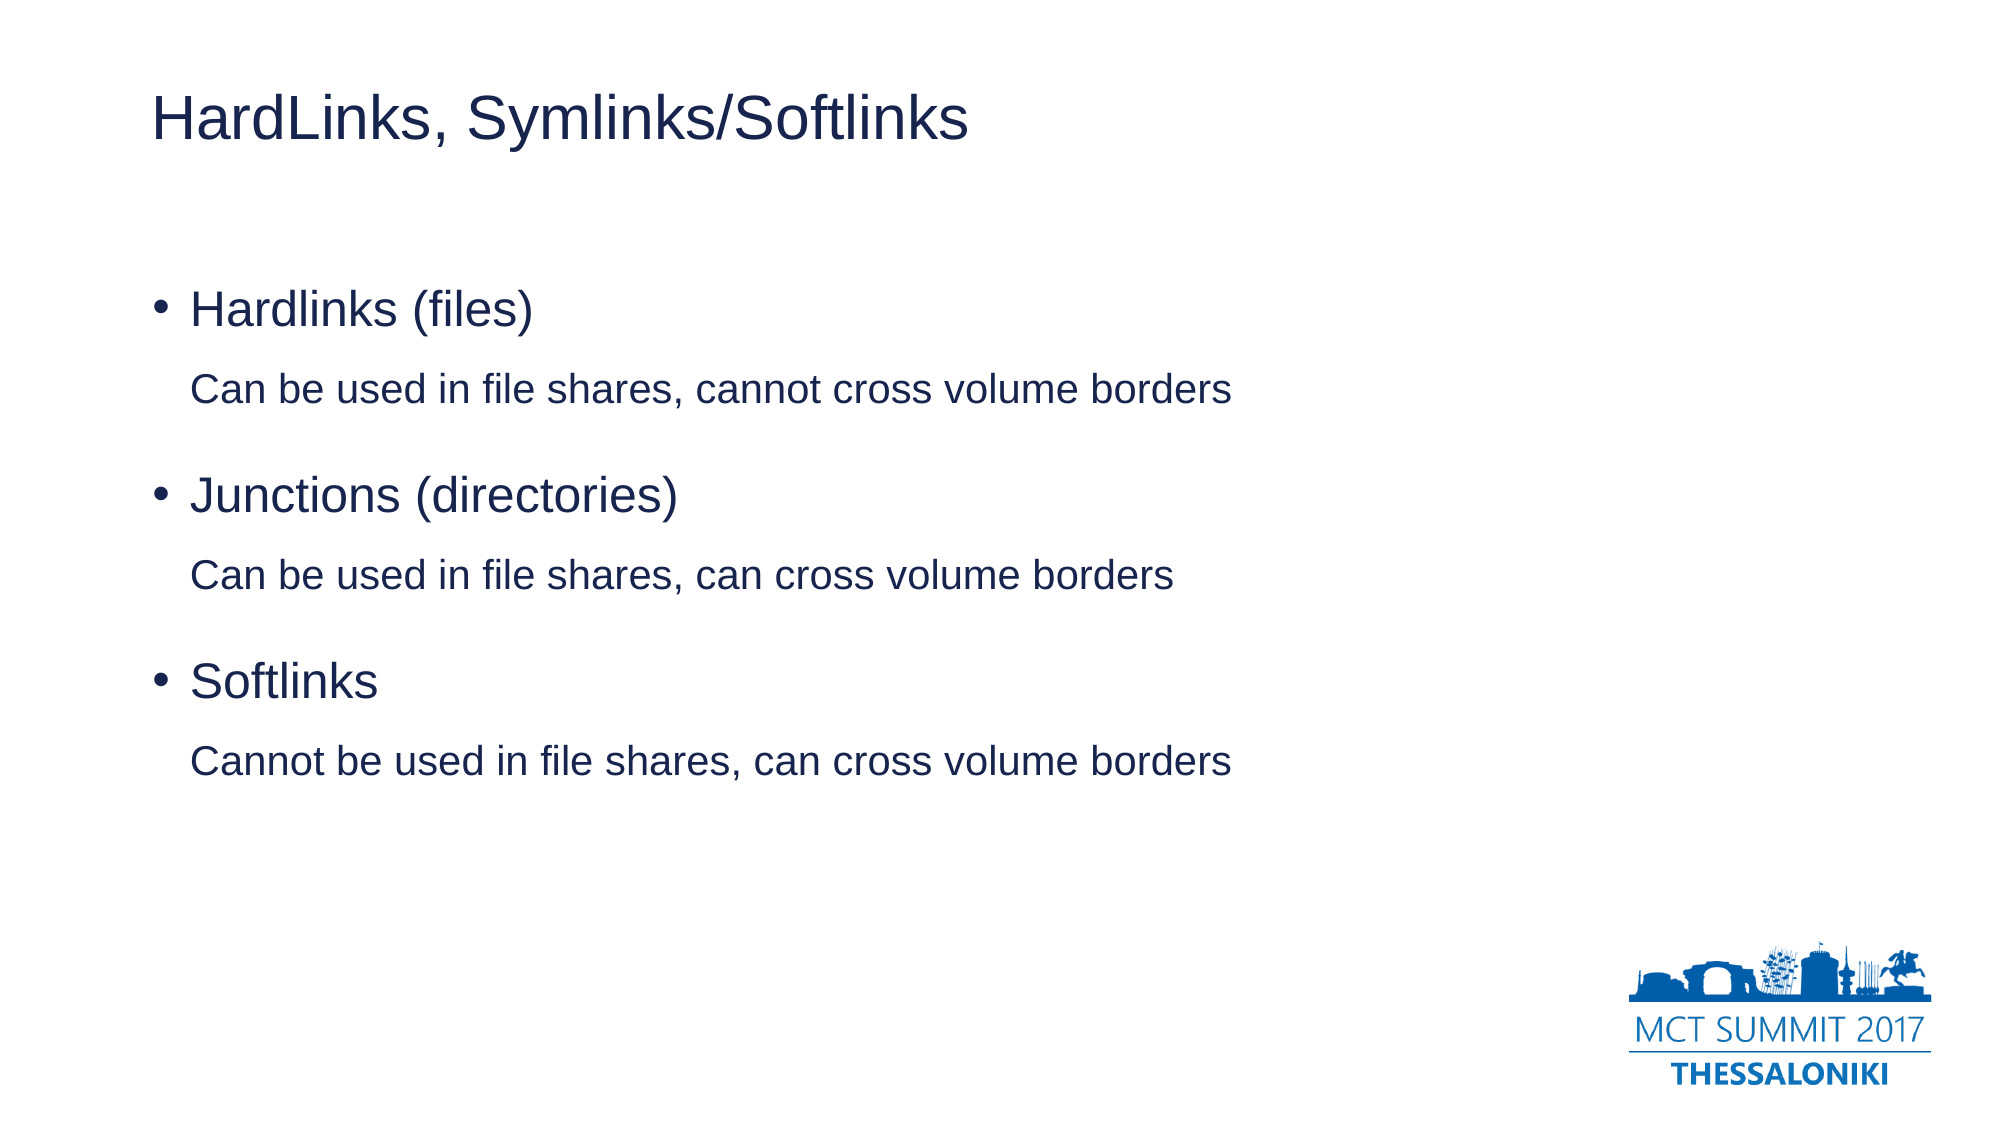

# HardLinks, Symlinks/Softlinks
Hardlinks (files)
Can be used in file shares, cannot cross volume borders
Junctions (directories)
Can be used in file shares, can cross volume borders
Softlinks
Cannot be used in file shares, can cross volume borders